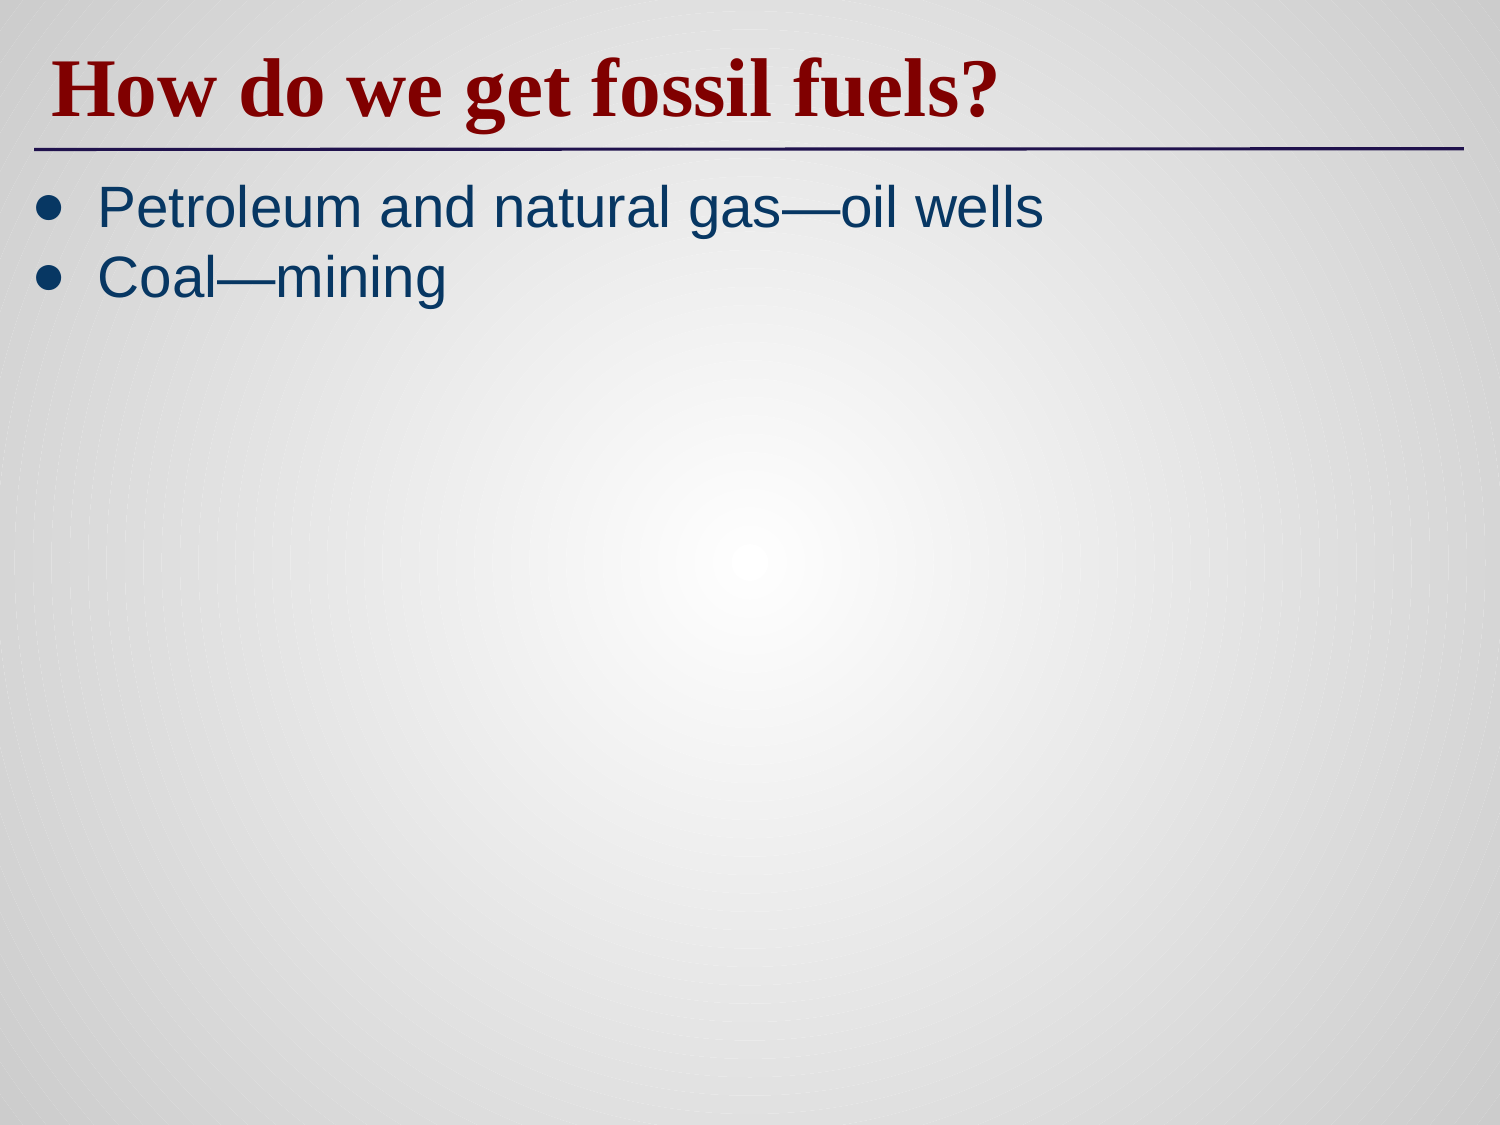

# How do we get fossil fuels?
Petroleum and natural gas—oil wells
Coal—mining